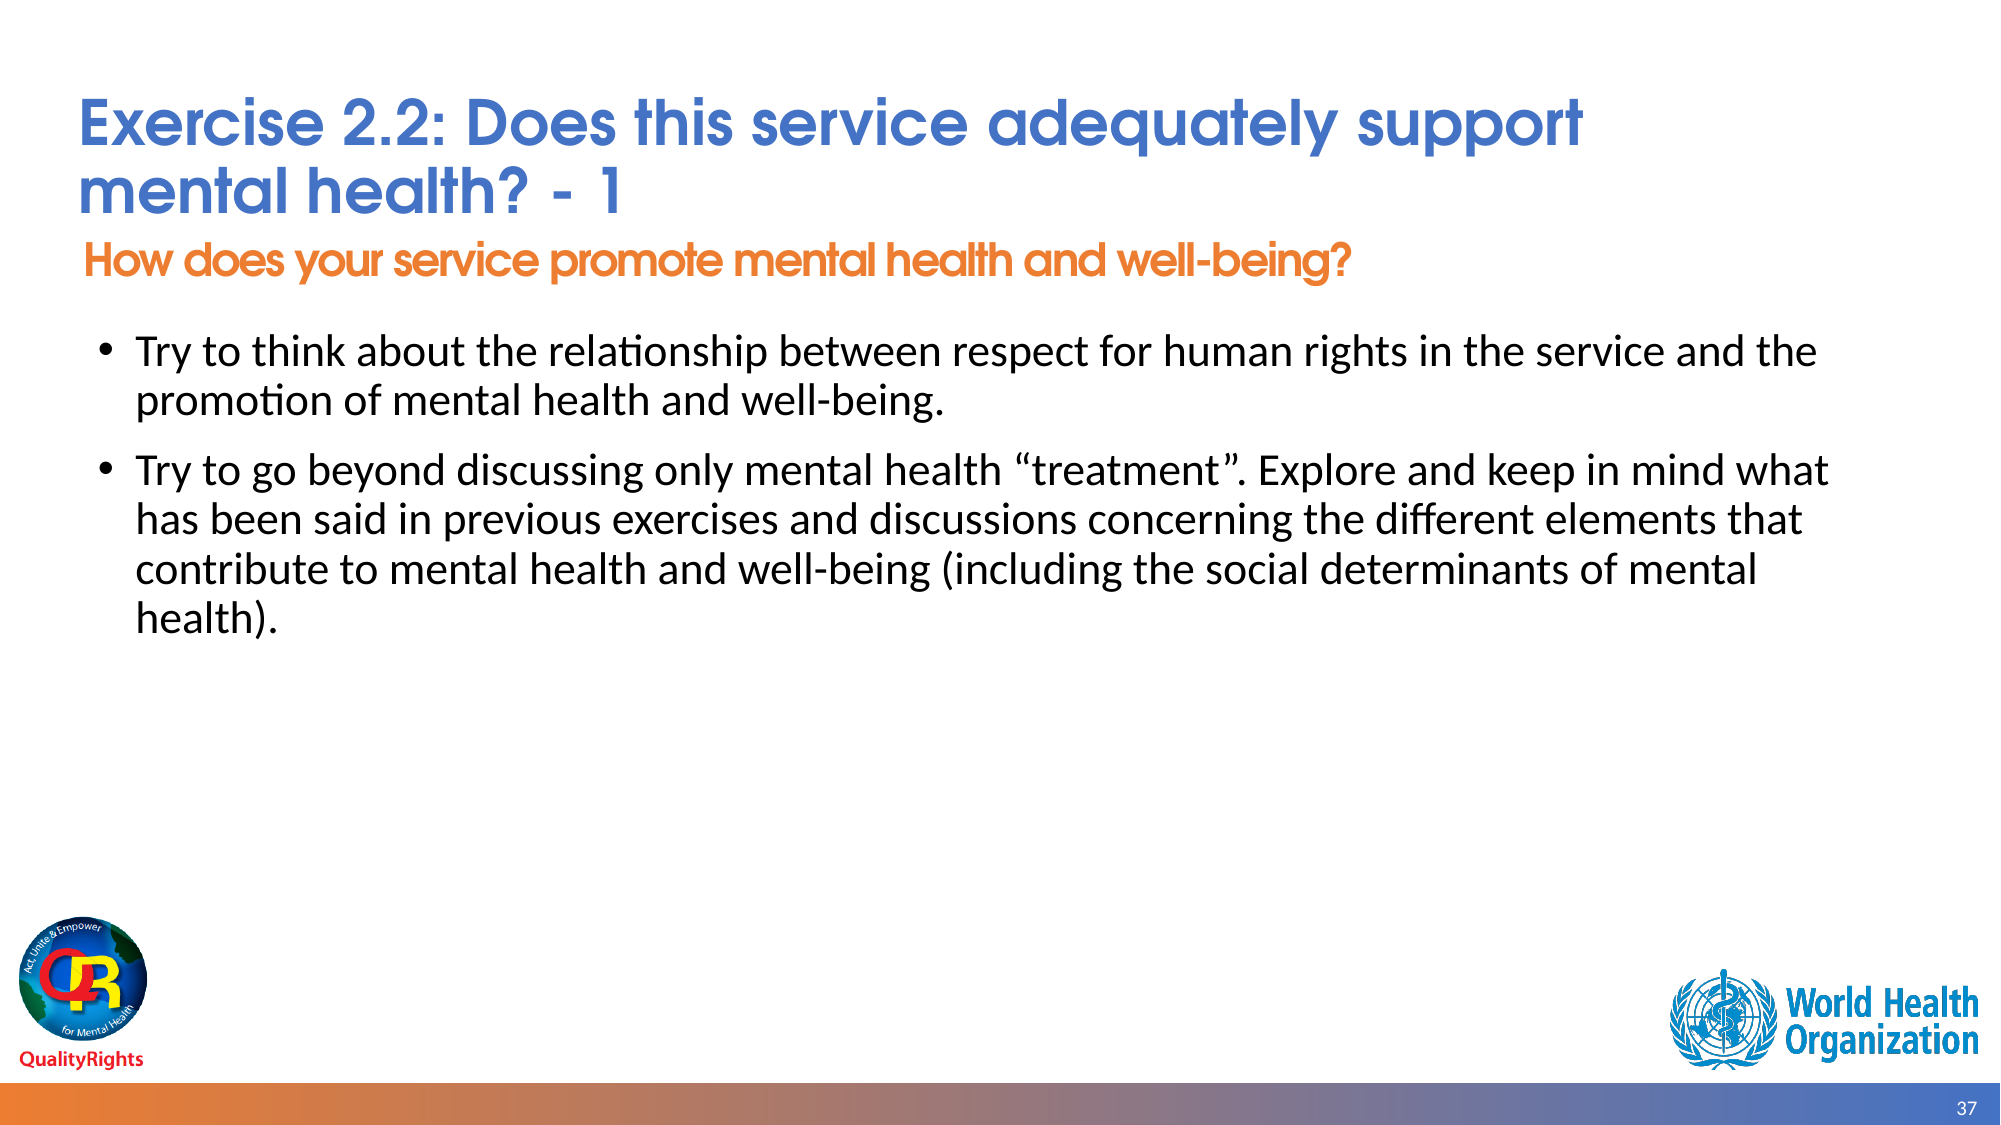

# Exercise 2.2: Does this service adequately support mental health? - 1
How does your service promote mental health and well-being?
Try to think about the relationship between respect for human rights in the service and the promotion of mental health and well-being.
Try to go beyond discussing only mental health “treatment”. Explore and keep in mind what has been said in previous exercises and discussions concerning the different elements that contribute to mental health and well-being (including the social determinants of mental health).